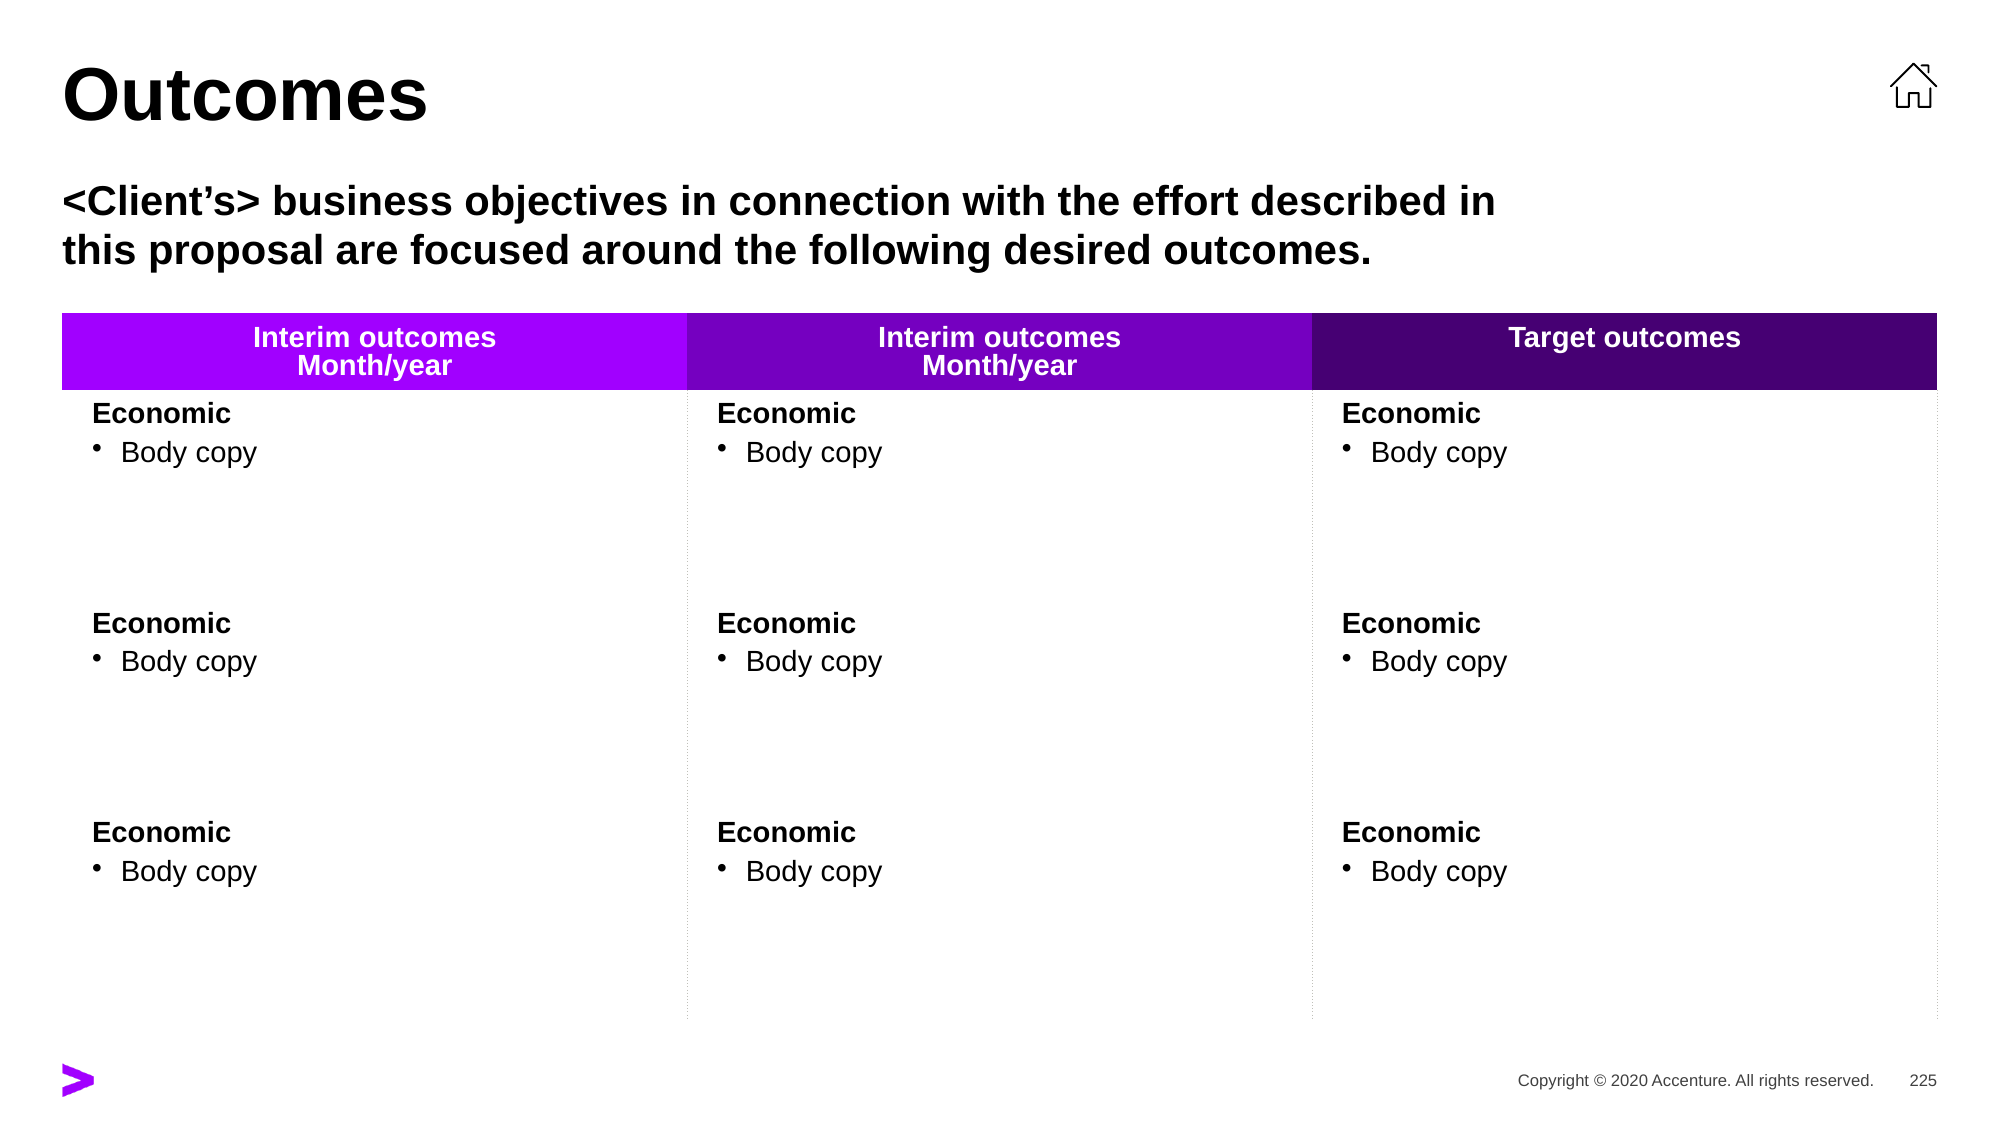

# Outcomes

<Client’s> business objectives in connection with the effort described in this proposal are focused around the following desired outcomes.
| Interim outcomes Month/year | Interim outcomes Month/year | Target outcomes |
| --- | --- | --- |
| Economic Body copy | Economic Body copy | Economic Body copy |
| Economic Body copy | Economic Body copy | Economic Body copy |
| Economic Body copy | Economic Body copy | Economic Body copy |